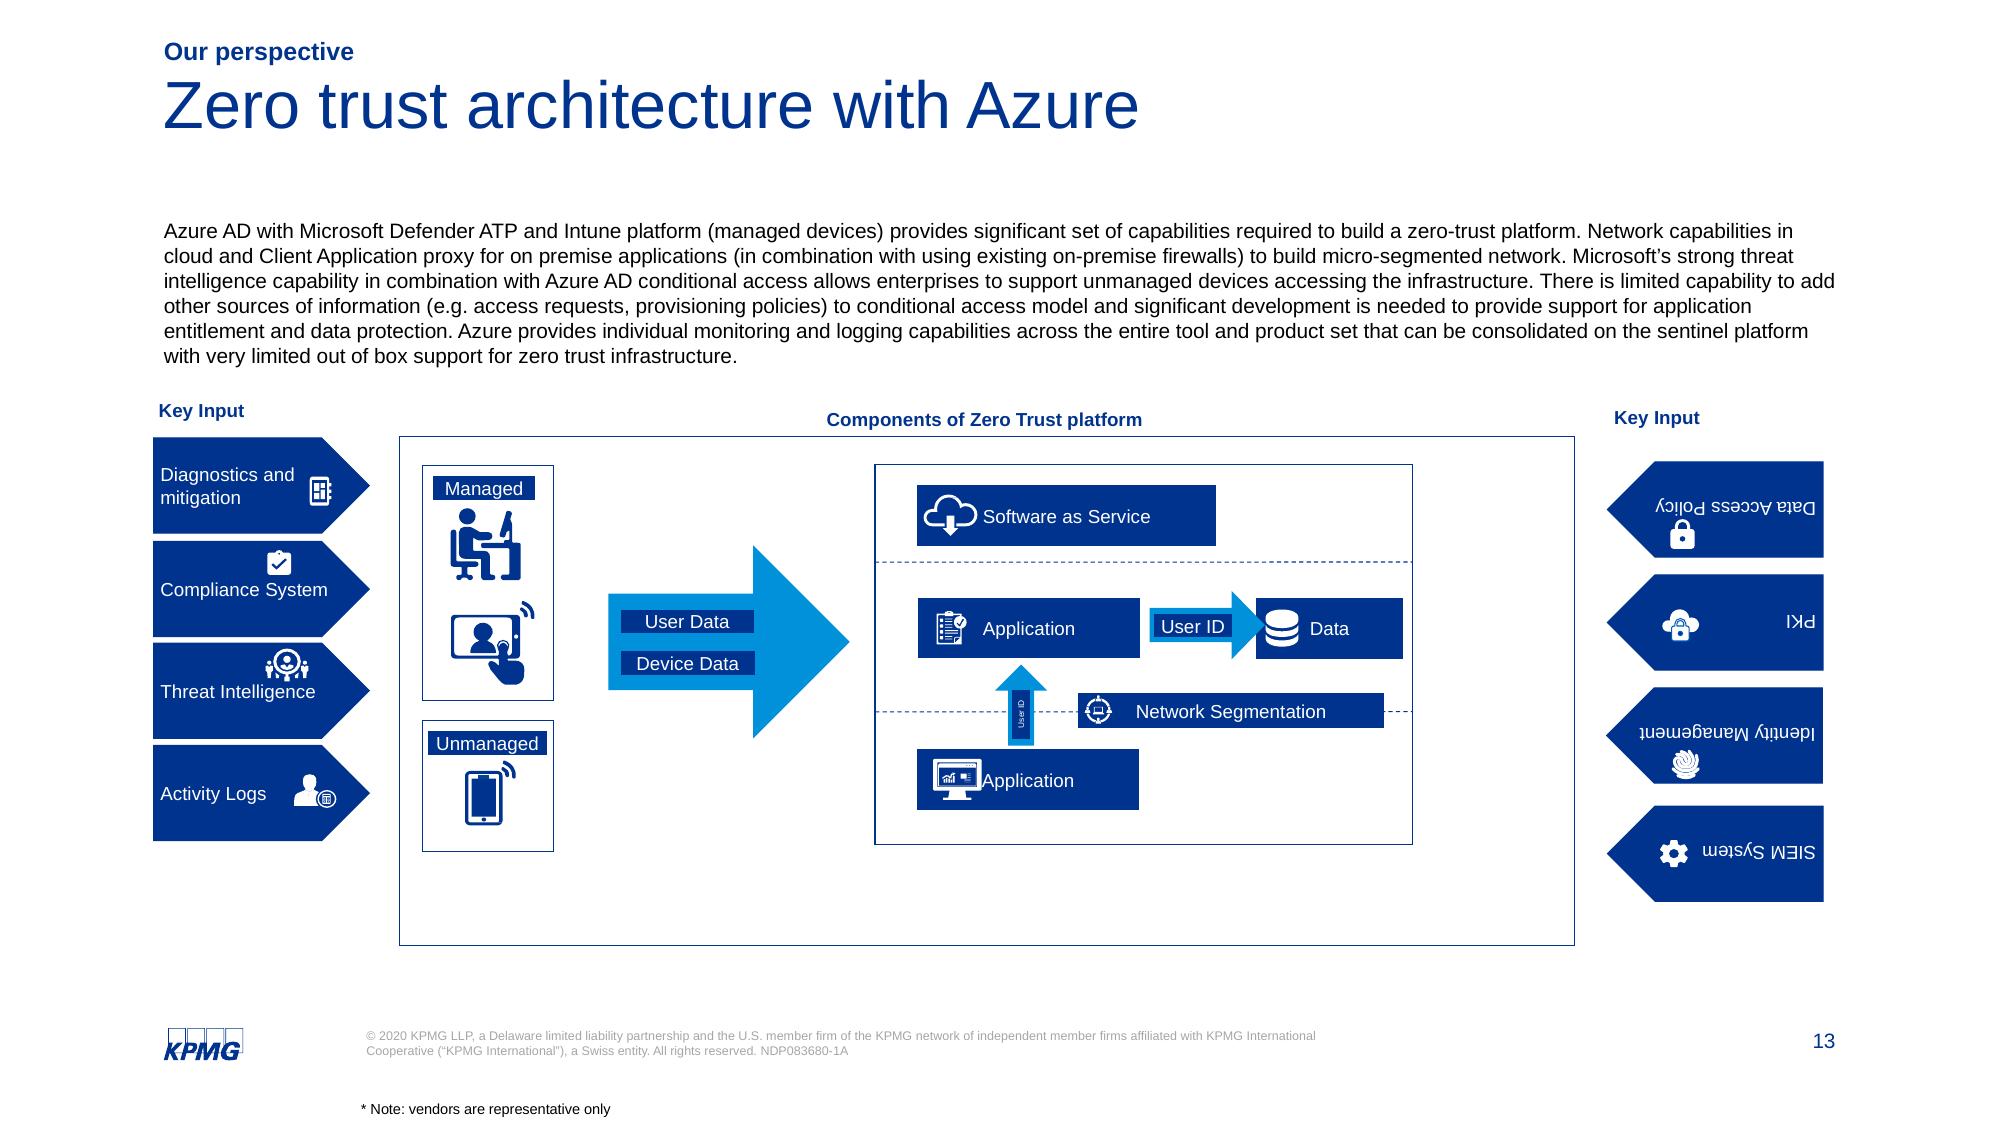

Our perspective
# Zero trust architecture with Azure
Azure AD with Microsoft Defender ATP and Intune platform (managed devices) provides significant set of capabilities required to build a zero-trust platform. Network capabilities in cloud and Client Application proxy for on premise applications (in combination with using existing on-premise firewalls) to build micro-segmented network. Microsoft’s strong threat intelligence capability in combination with Azure AD conditional access allows enterprises to support unmanaged devices accessing the infrastructure. There is limited capability to add other sources of information (e.g. access requests, provisioning policies) to conditional access model and significant development is needed to provide support for application entitlement and data protection. Azure provides individual monitoring and logging capabilities across the entire tool and product set that can be consolidated on the sentinel platform with very limited out of box support for zero trust infrastructure.
Key Input
Key Input
Components of Zero Trust platform

Diagnostics and mitigation
Data Access Policy

Managed
Software as Service

Compliance System

PKI

Application

Data

User Data
User ID

Threat Intelligence

Device Data

Identity Management
Network Segmentation

User ID

Unmanaged
Activity Logs
Application

SIEM System

* Note: vendors are representative only